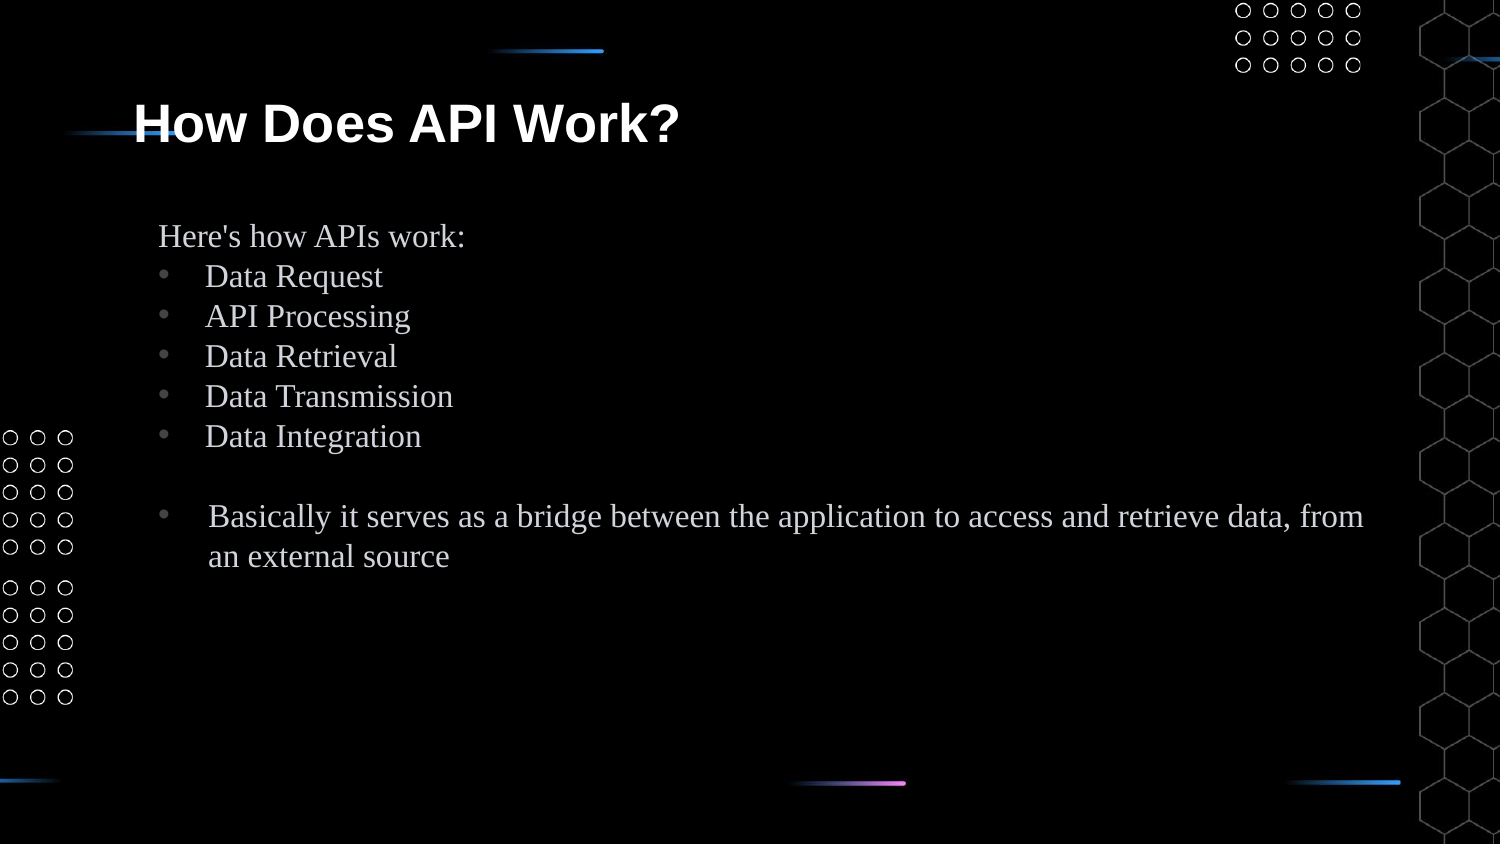

# How Does API Work?
Here's how APIs work:
Data Request
API Processing
Data Retrieval
Data Transmission
Data Integration

Basically it serves as a bridge between the application to access and retrieve data, from an external source